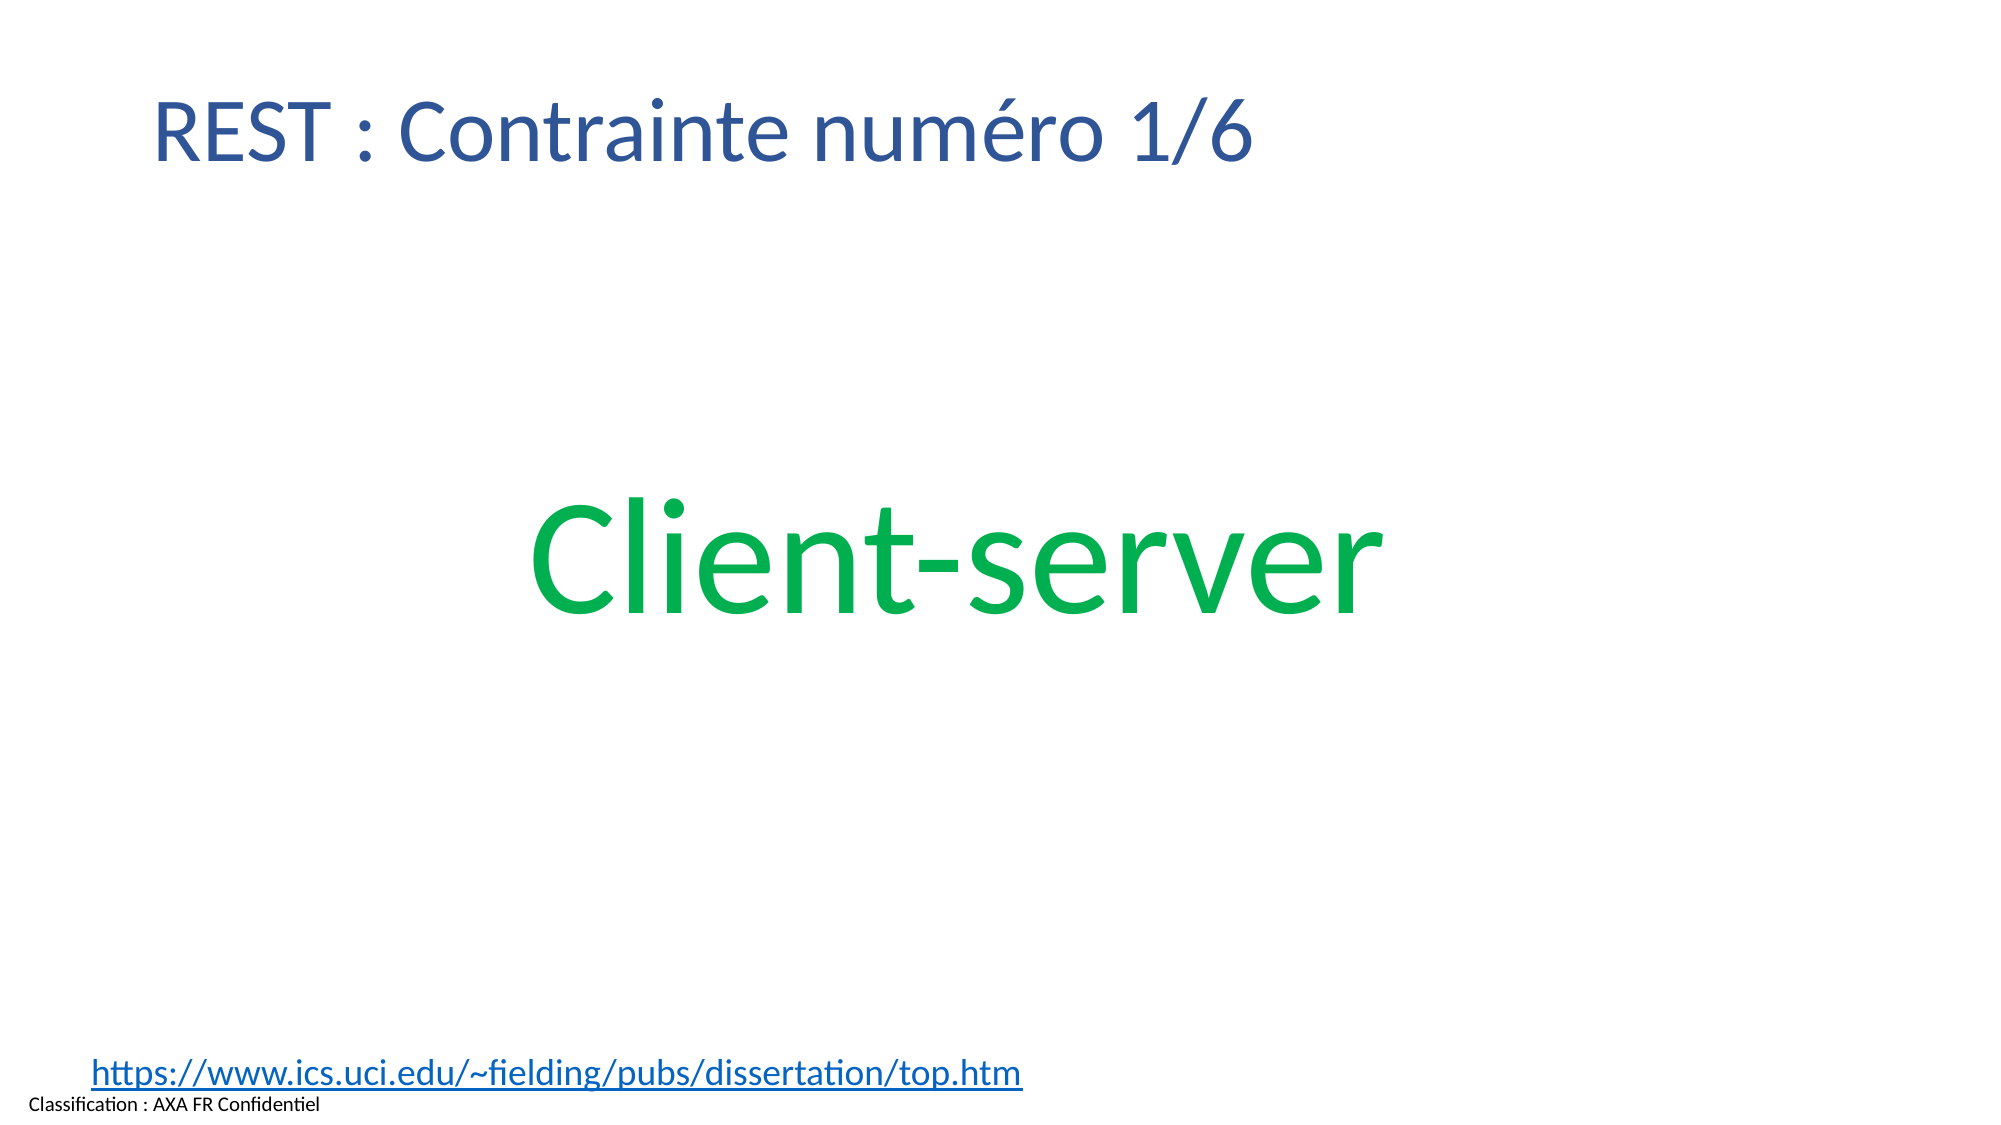

# REST : Contrainte numéro 1/6
Client-server
https://www.ics.uci.edu/~fielding/pubs/dissertation/top.htm